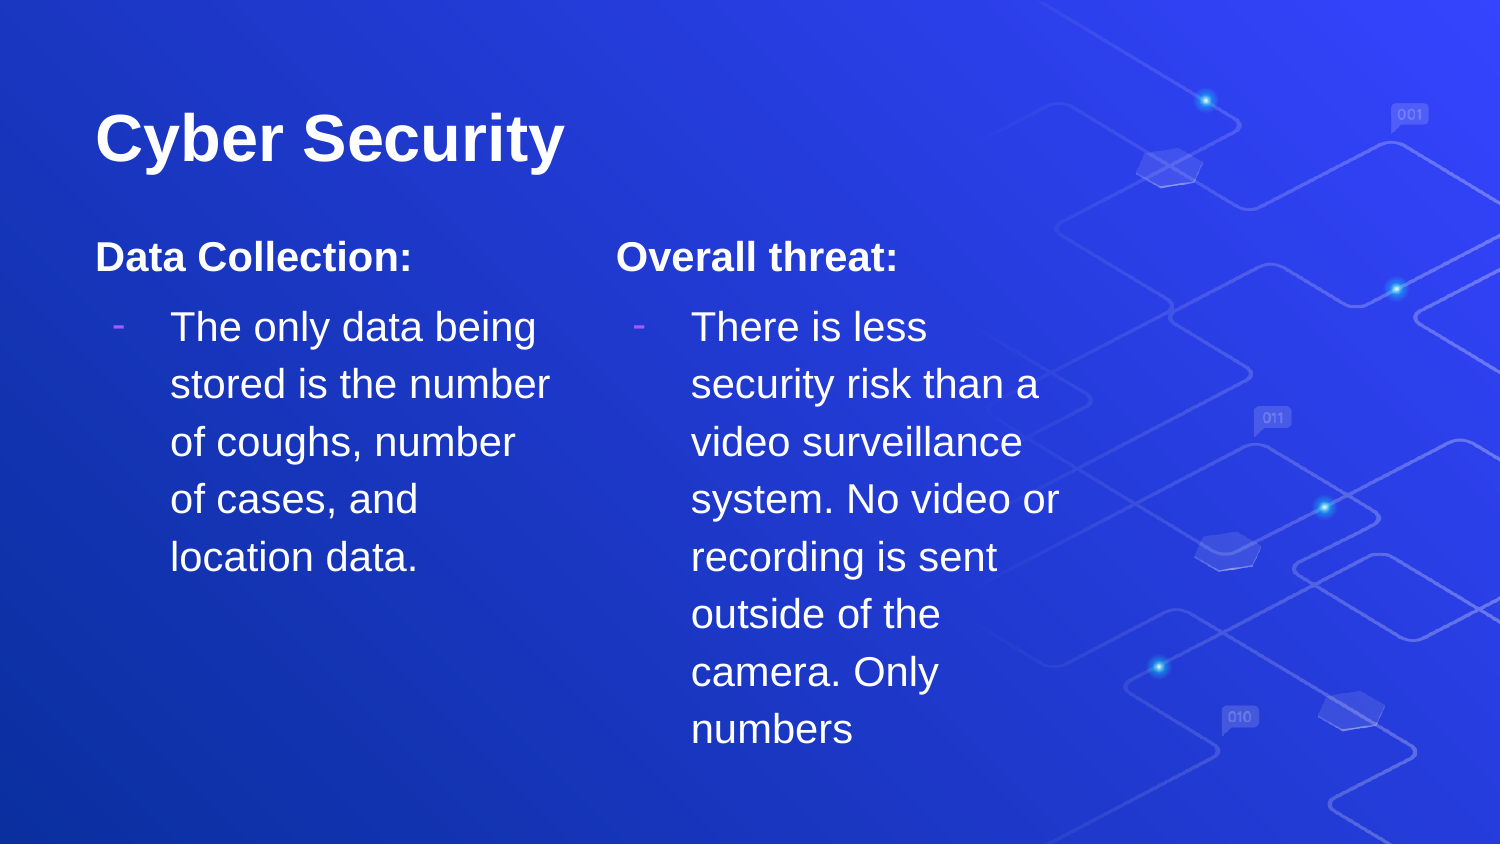

# Cyber Security
Data Collection:
The only data being stored is the number of coughs, number of cases, and location data.
Overall threat:
There is less security risk than a video surveillance system. No video or recording is sent outside of the camera. Only numbers